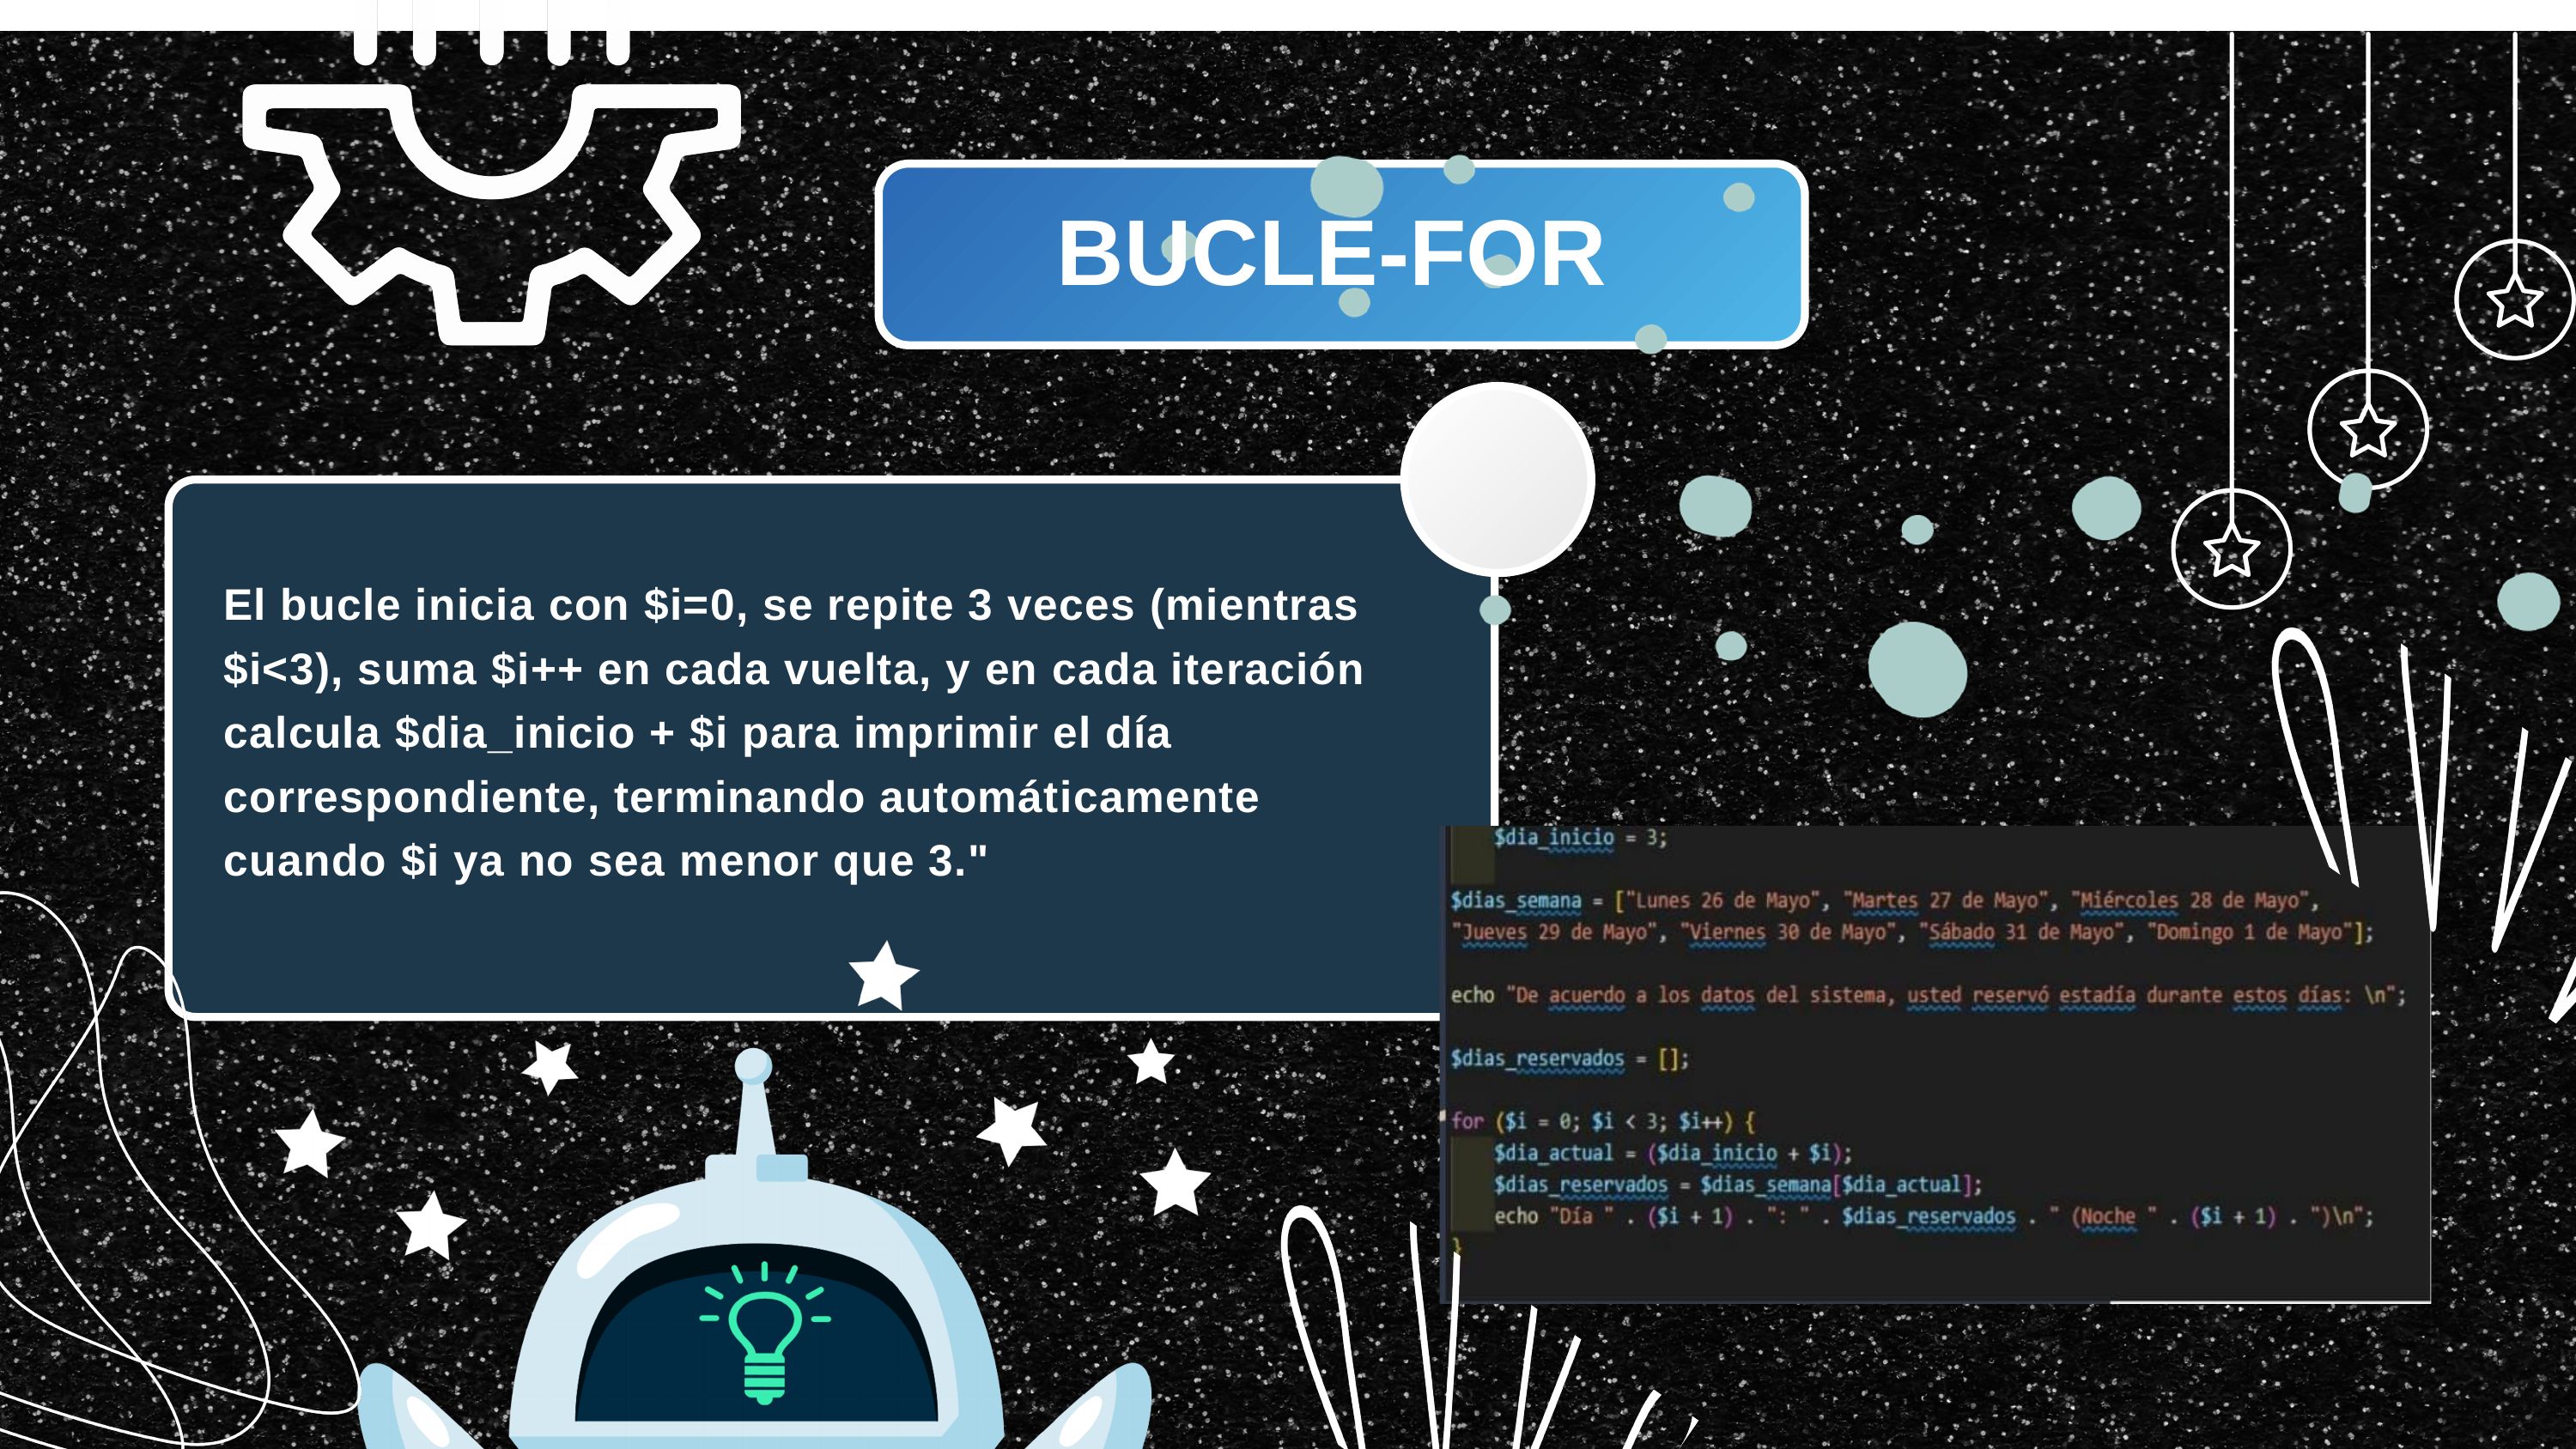

BUCLE-FOR

El bucle inicia con $i=0, se repite 3 veces (mientras $i<3), suma $i++ en cada vuelta, y en cada iteración calcula $dia_inicio + $i para imprimir el día correspondiente, terminando automáticamente cuando $i ya no sea menor que 3."